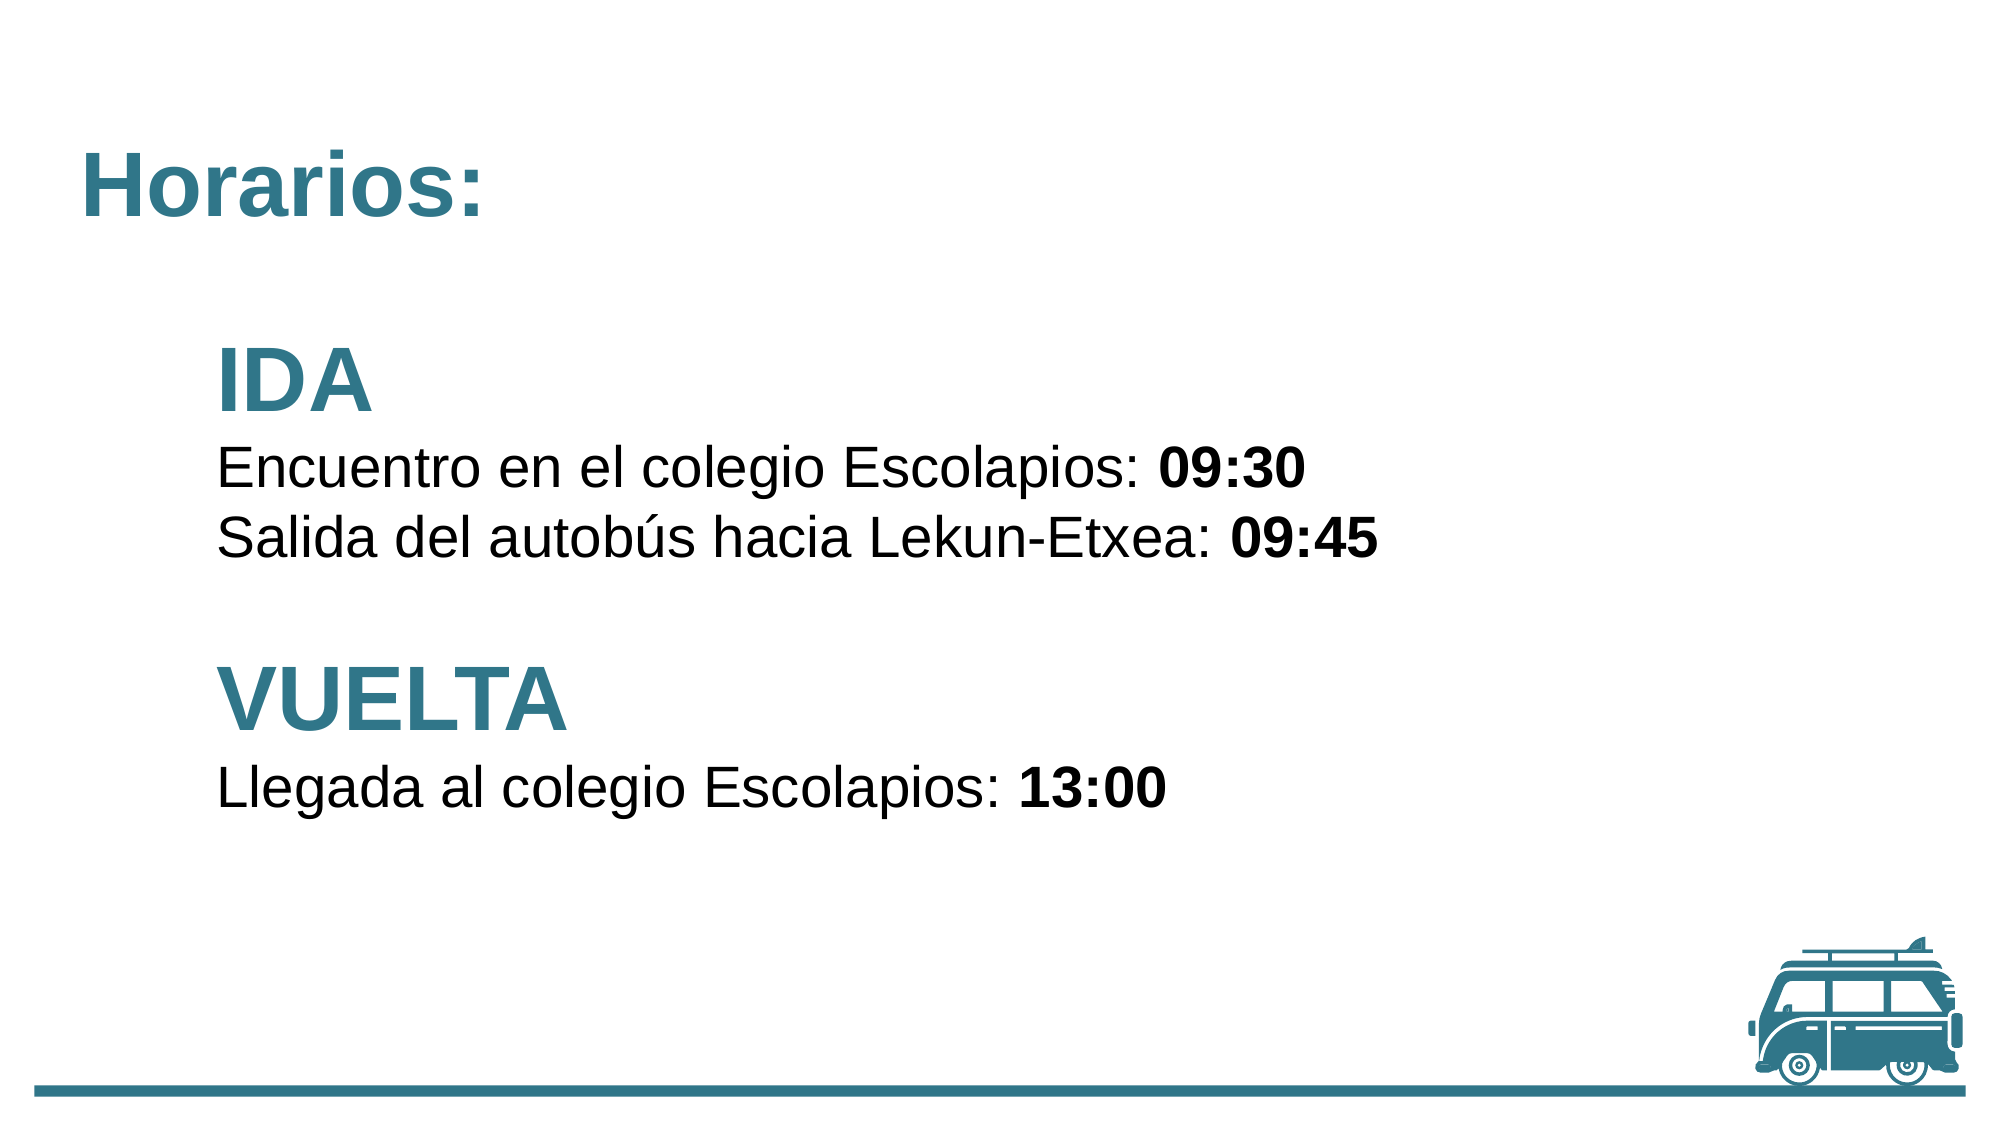

Horarios:
IDA
Encuentro en el colegio Escolapios: 09:30
Salida del autobús hacia Lekun-Etxea: 09:45

VUELTA
Llegada al colegio Escolapios: 13:00